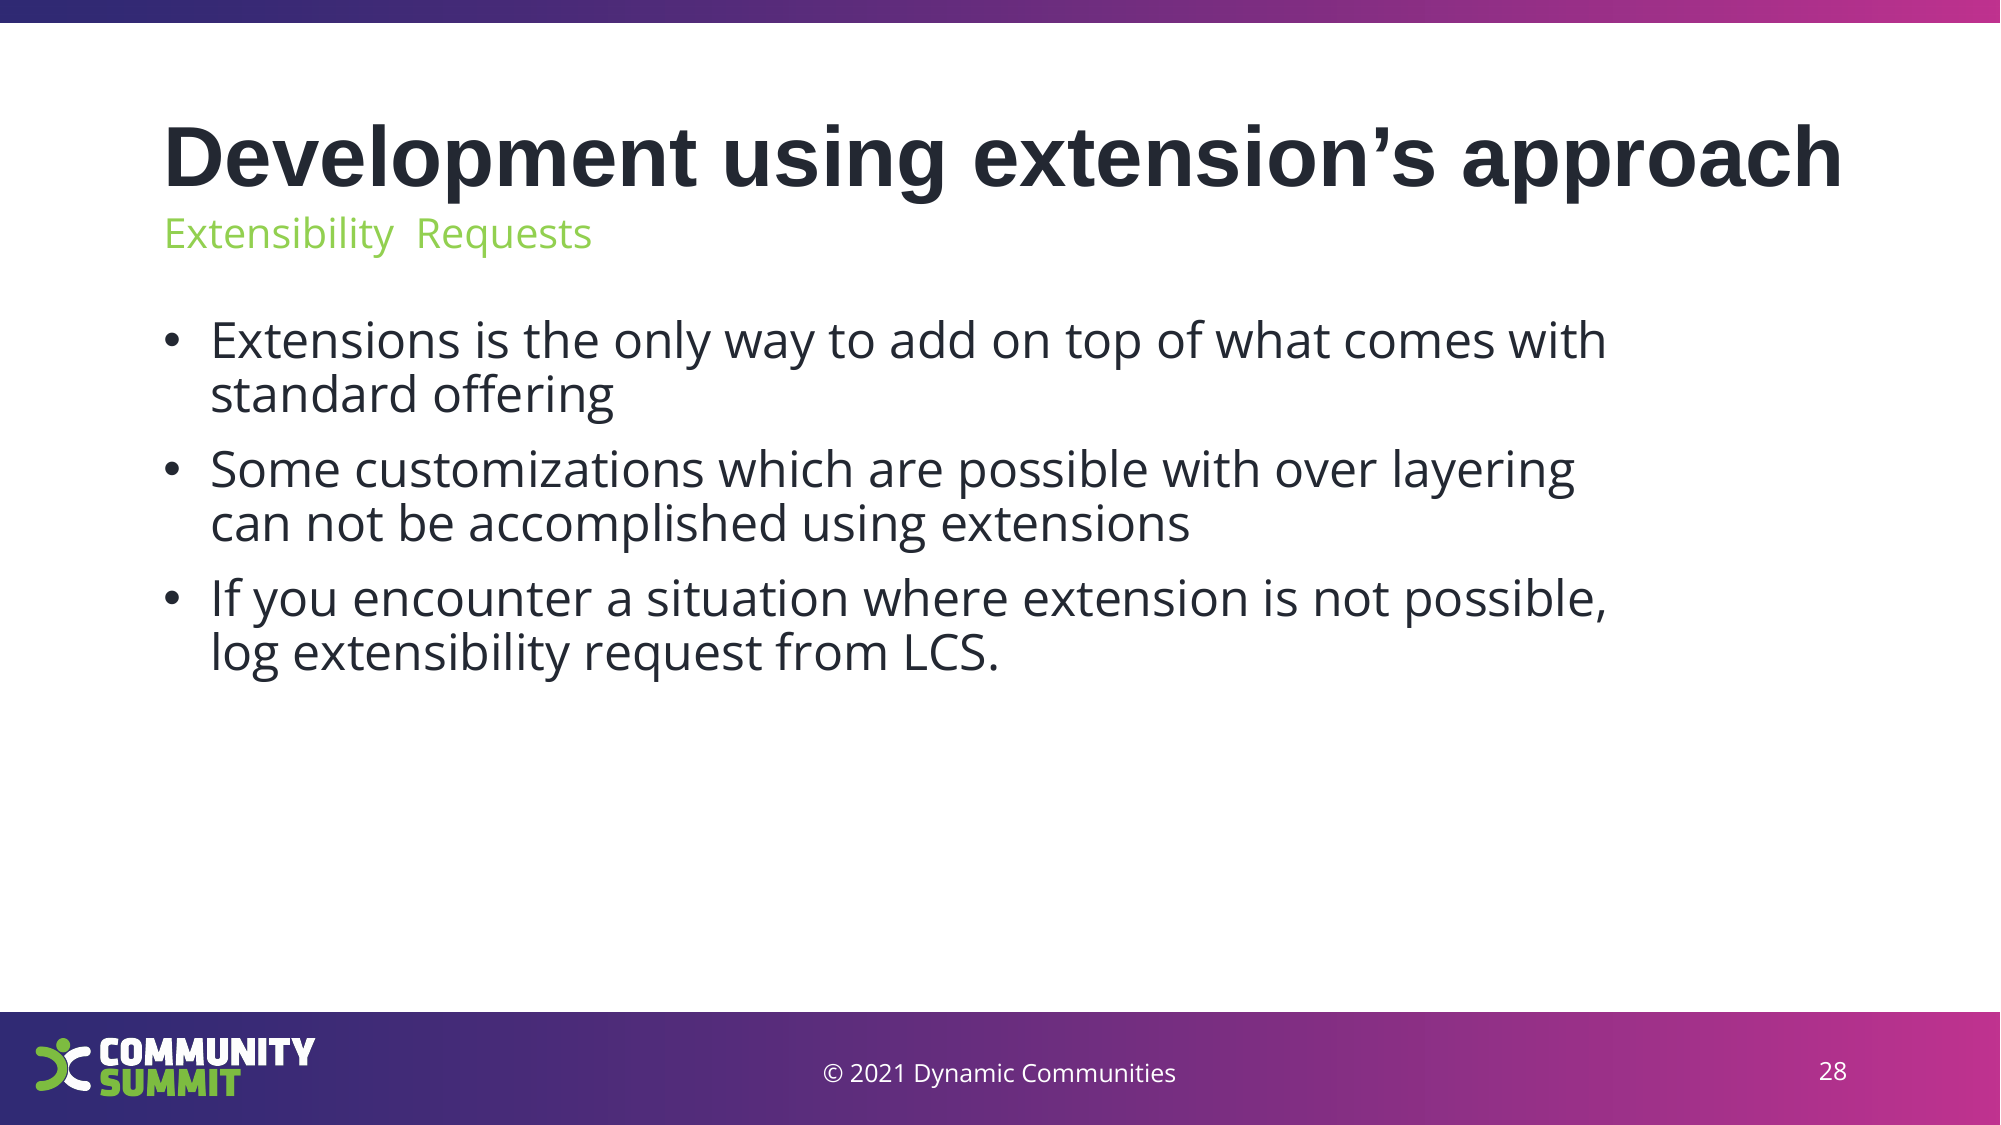

# Development using extension’s approach
Extensibility  Requests

Extensions is the only way to add on top of what comes with standard offering
Some customizations which are possible with over layering can not be accomplished using extensions
If you encounter a situation where extension is not possible, log extensibility request from LCS.

© 2021 Dynamic Communities
28